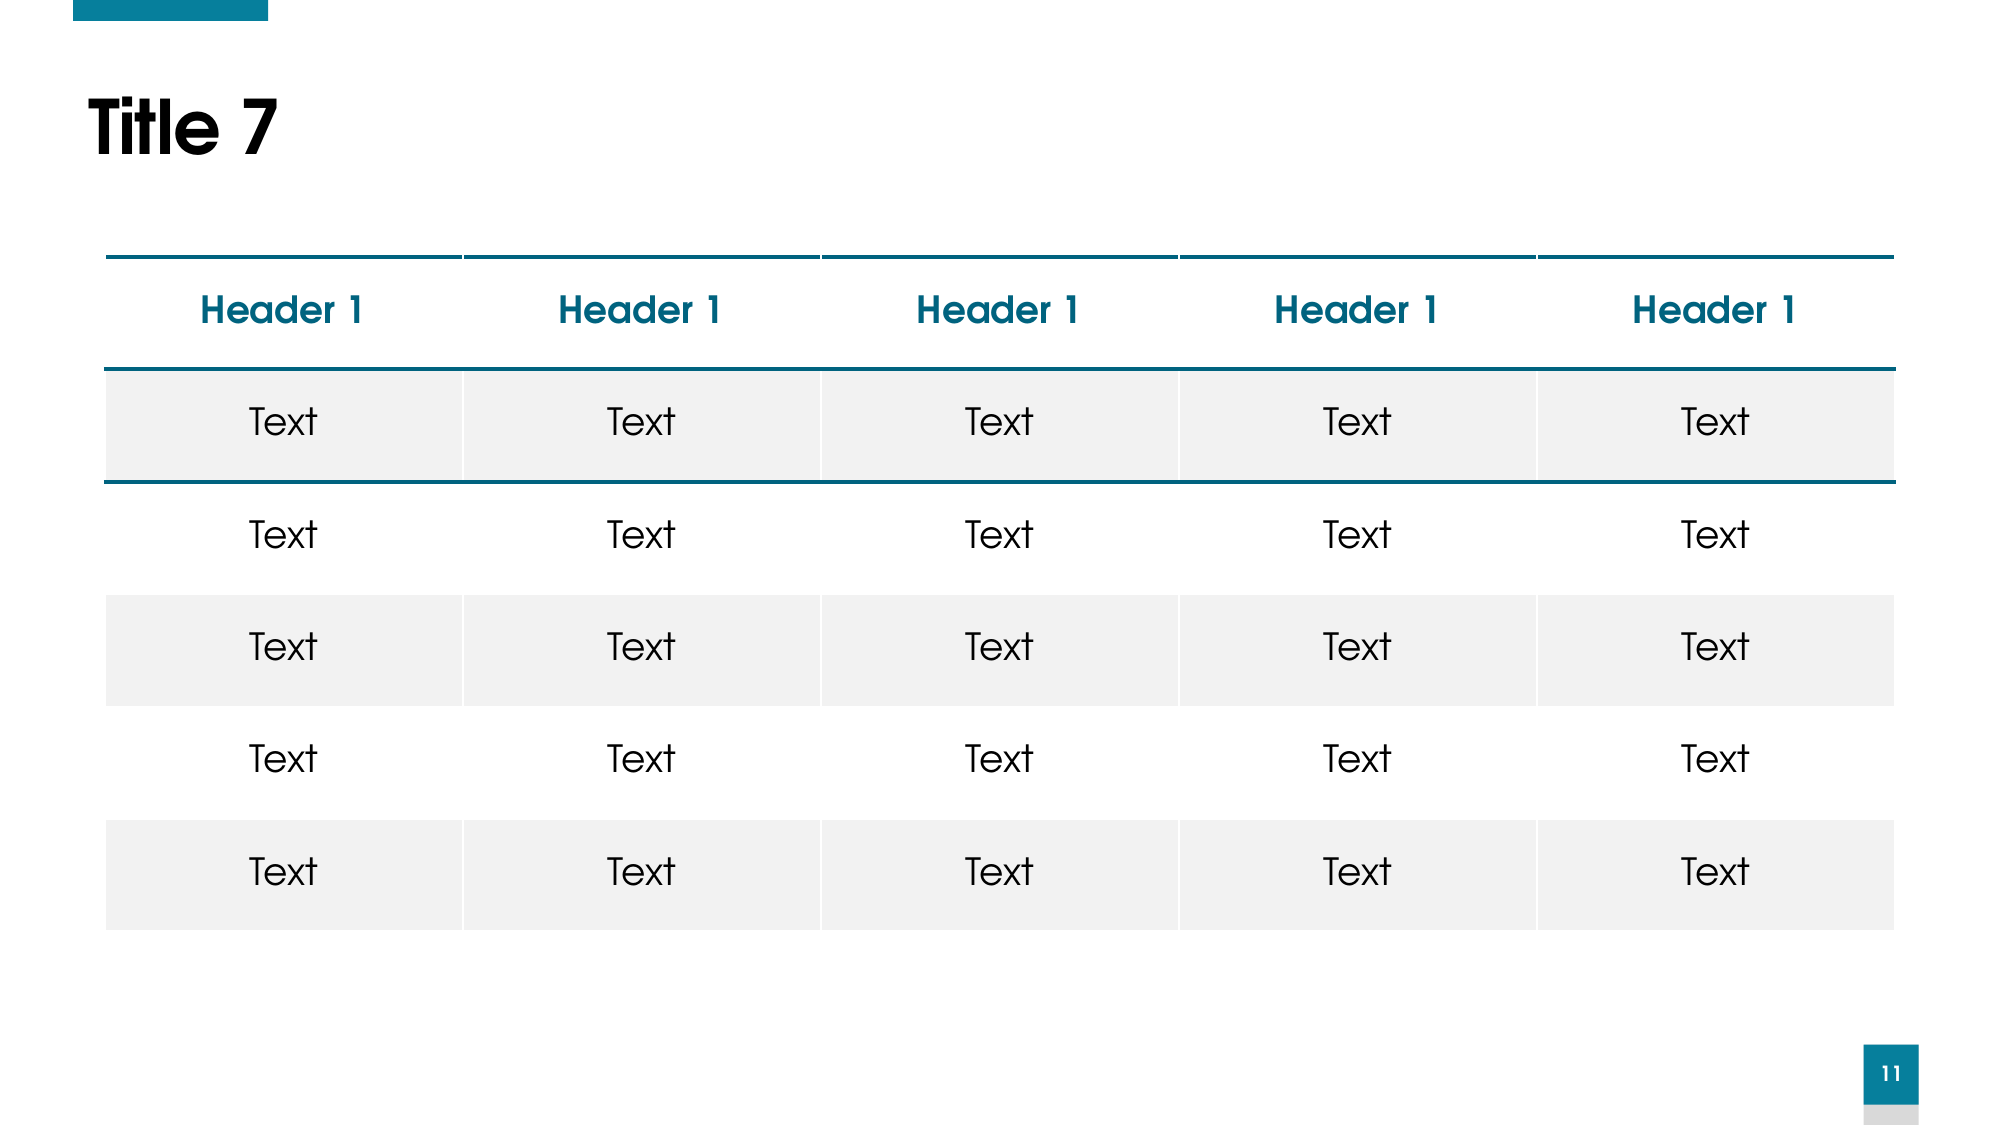

# Title 7
| Header 1 | Header 1 | Header 1 | Header 1 | Header 1 |
| --- | --- | --- | --- | --- |
| Text | Text | Text | Text | Text |
| Text | Text | Text | Text | Text |
| Text | Text | Text | Text | Text |
| Text | Text | Text | Text | Text |
| Text | Text | Text | Text | Text |